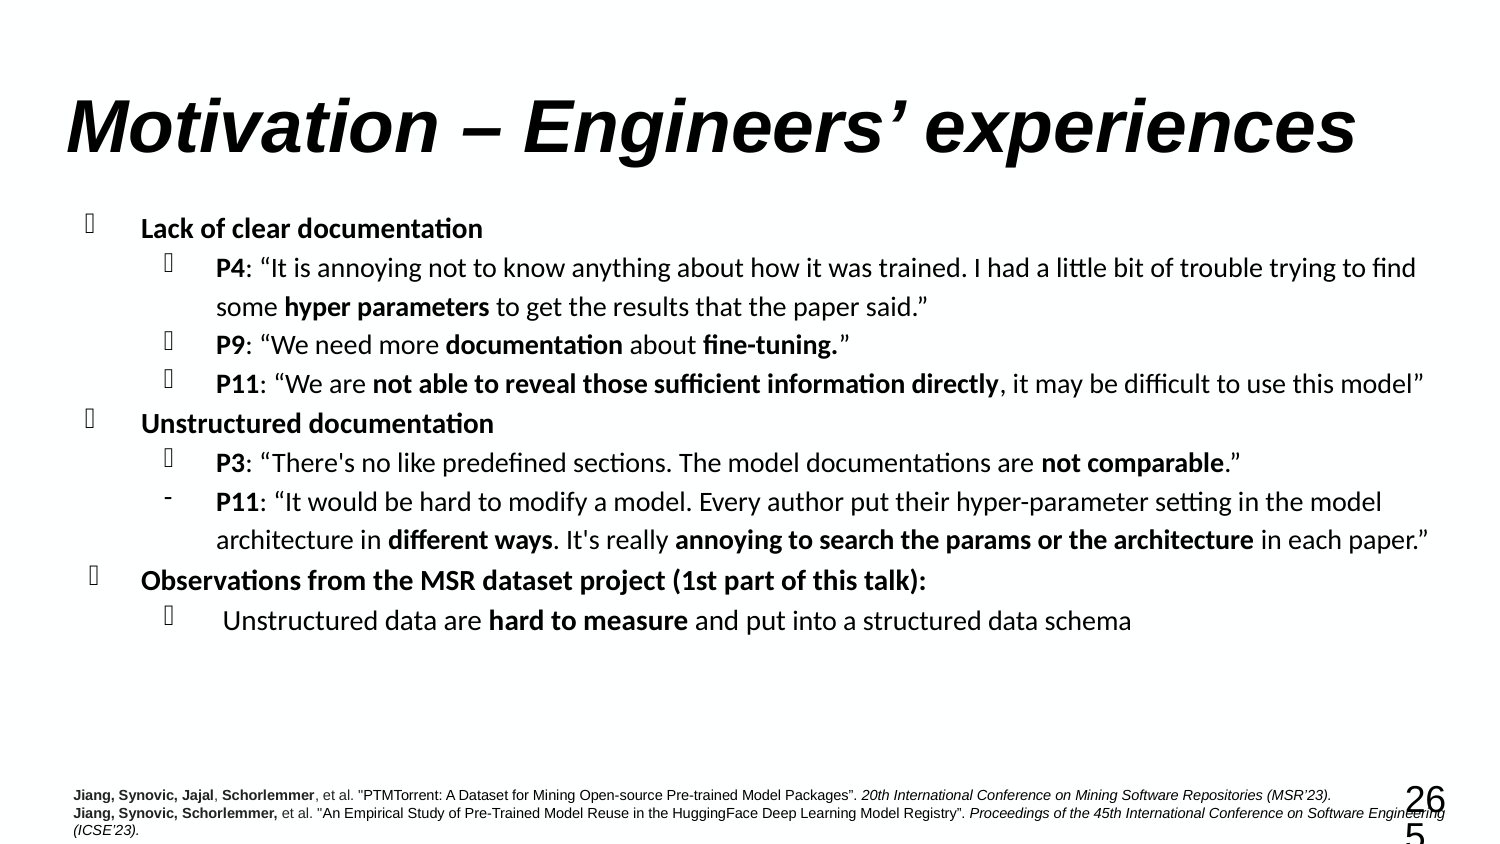

# Motivation – Engineers’ experiences

Lack of clear documentation
P4: “It is annoying not to know anything about how it was trained. I had a little bit of trouble trying to find some hyper parameters to get the results that the paper said.”
P9: “We need more documentation about fine-tuning.”
P11: “We are not able to reveal those sufficient information directly, it may be difficult to use this model”
Unstructured documentation
P3: “There's no like predefined sections. The model documentations are not comparable.”
P11: “It would be hard to modify a model. Every author put their hyper-parameter setting in the model architecture in different ways. It's really annoying to search the params or the architecture in each paper.”
Observations from the MSR dataset project (1st part of this talk):
 Unstructured data are hard to measure and put into a structured data schema
265
Jiang, Synovic, Jajal, Schorlemmer, et al. "PTMTorrent: A Dataset for Mining Open-source Pre-trained Model Packages”. 20th International Conference on Mining Software Repositories (MSR’23).
Jiang, Synovic, Schorlemmer, et al. "An Empirical Study of Pre-Trained Model Reuse in the HuggingFace Deep Learning Model Registry”. Proceedings of the 45th International Conference on Software Engineering (ICSE’23).